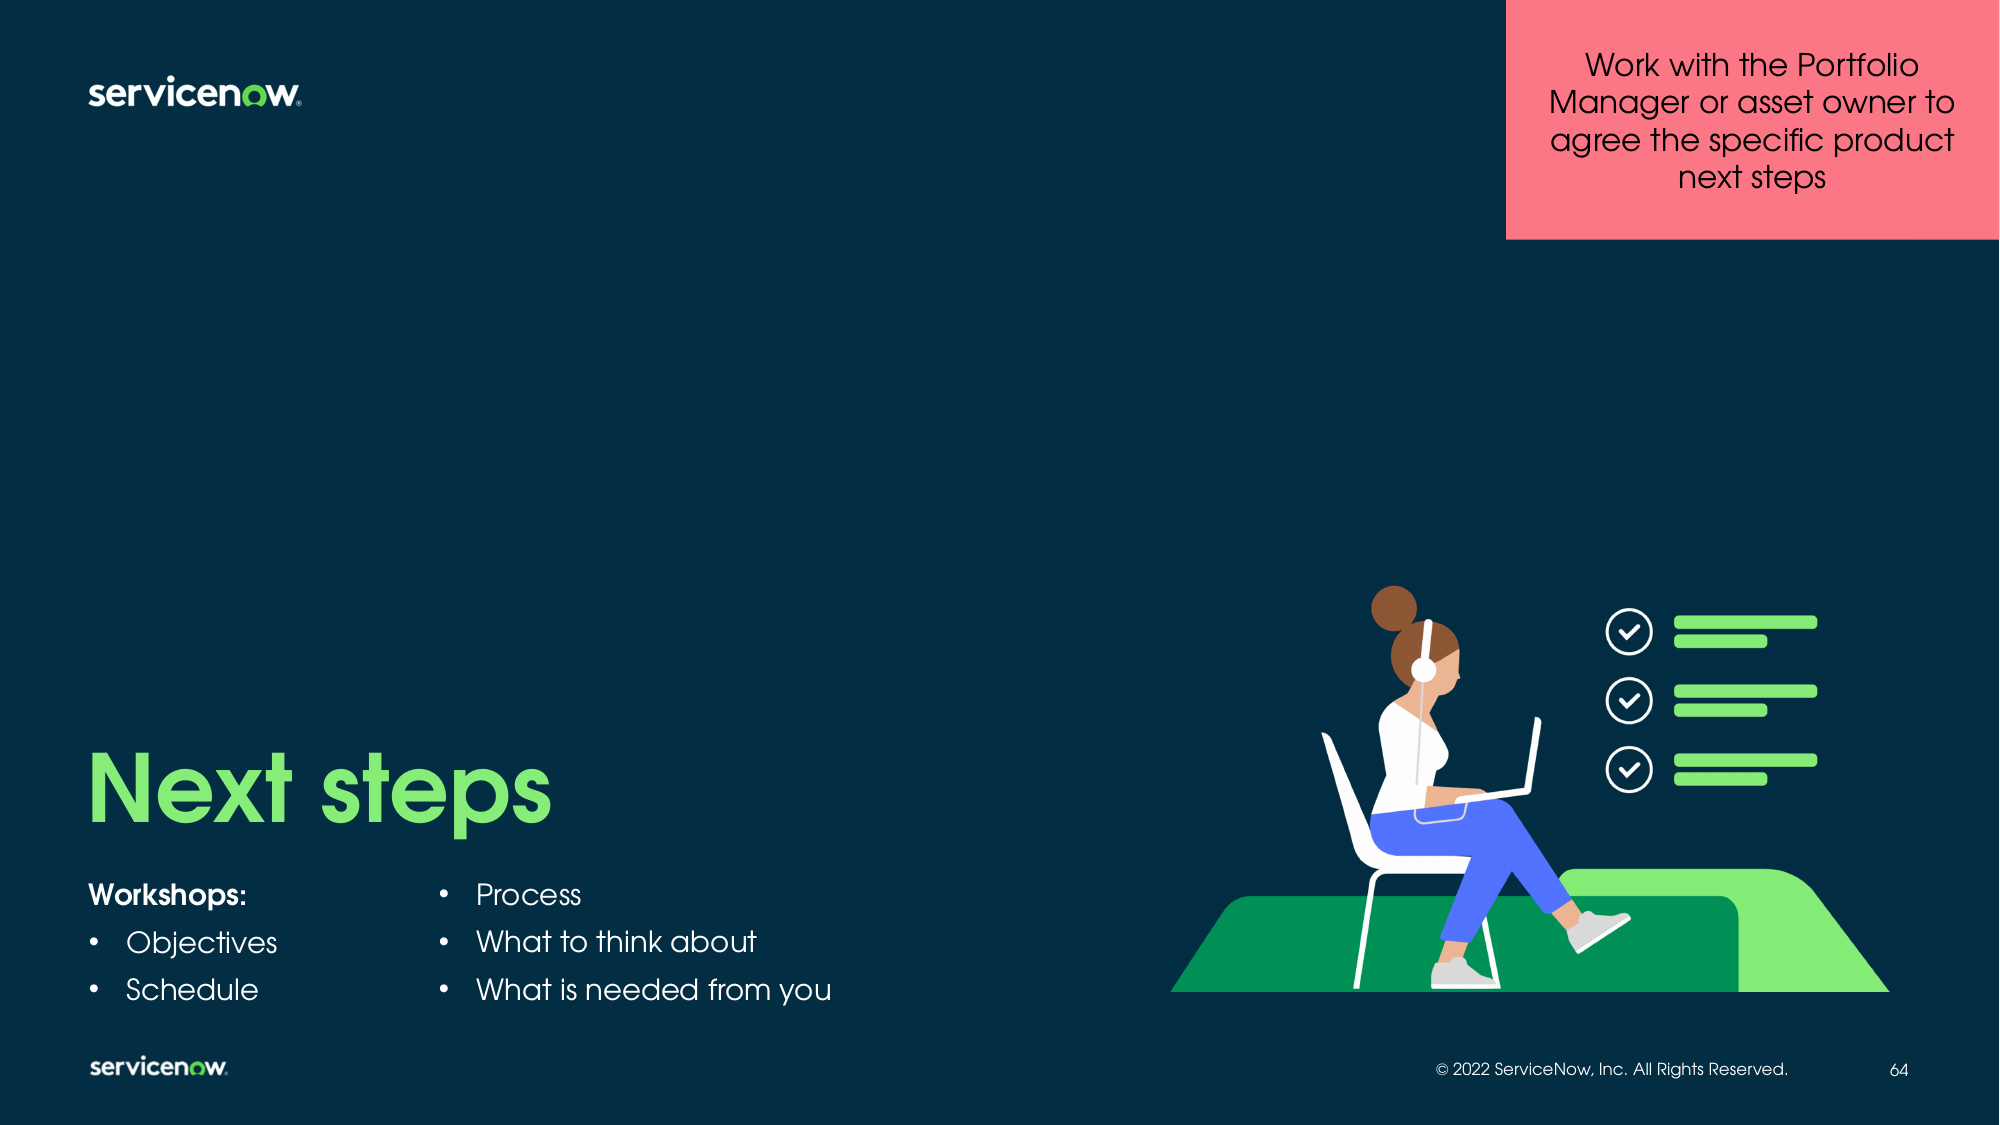

Work with the Portfolio Manager or asset owner to agree the specific product next steps
# Next steps
Workshops:
Objectives
Schedule

Process
What to think about
What is needed from you